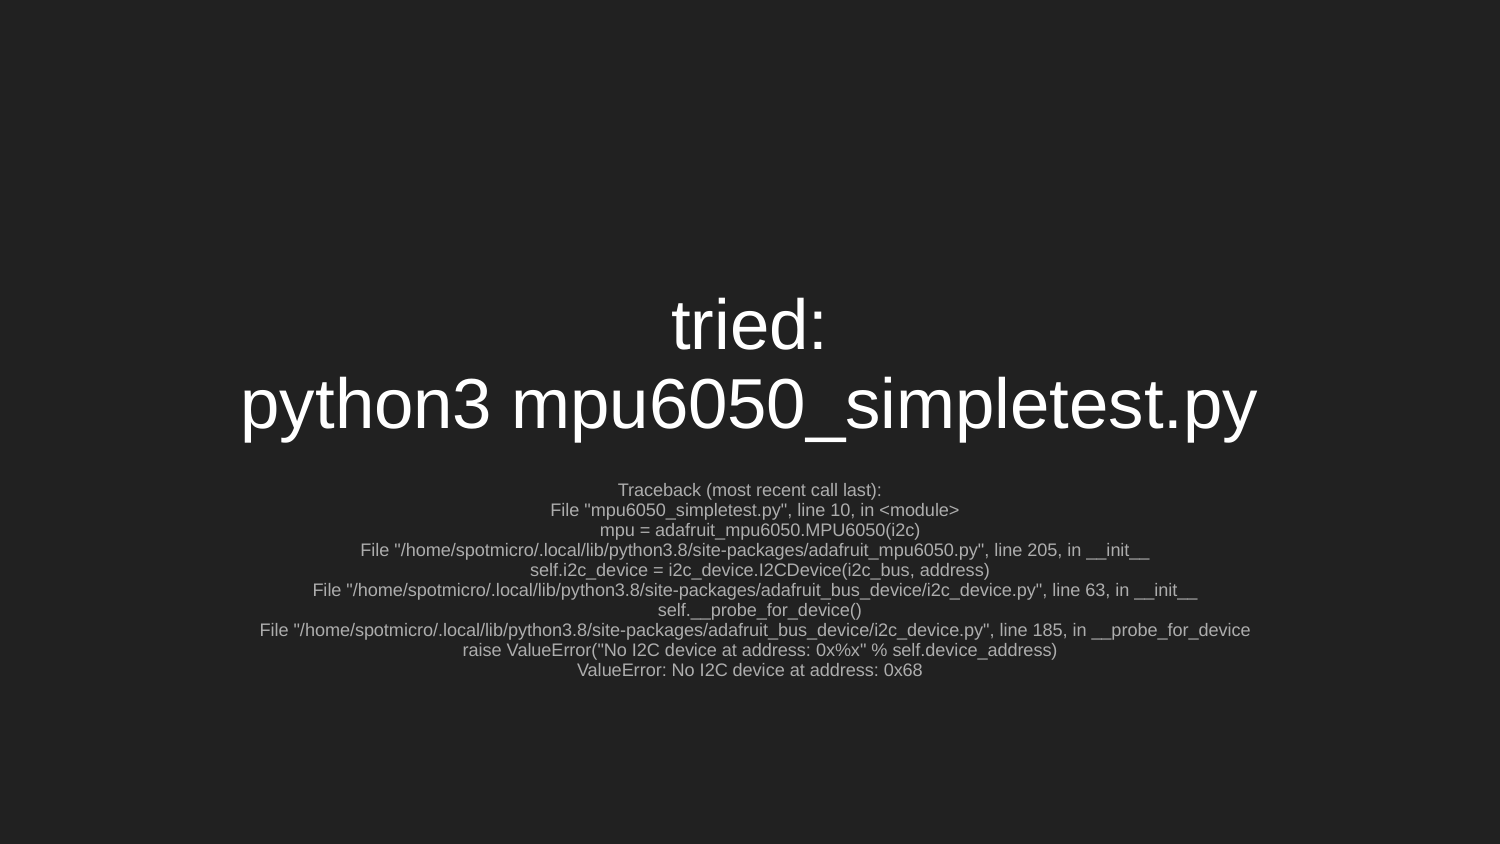

# tried:
python3 mpu6050_simpletest.py
Traceback (most recent call last):
  File "mpu6050_simpletest.py", line 10, in <module>
    mpu = adafruit_mpu6050.MPU6050(i2c)
  File "/home/spotmicro/.local/lib/python3.8/site-packages/adafruit_mpu6050.py", line 205, in __init__
    self.i2c_device = i2c_device.I2CDevice(i2c_bus, address)
  File "/home/spotmicro/.local/lib/python3.8/site-packages/adafruit_bus_device/i2c_device.py", line 63, in __init__
    self.__probe_for_device()
  File "/home/spotmicro/.local/lib/python3.8/site-packages/adafruit_bus_device/i2c_device.py", line 185, in __probe_for_device
    raise ValueError("No I2C device at address: 0x%x" % self.device_address)
ValueError: No I2C device at address: 0x68